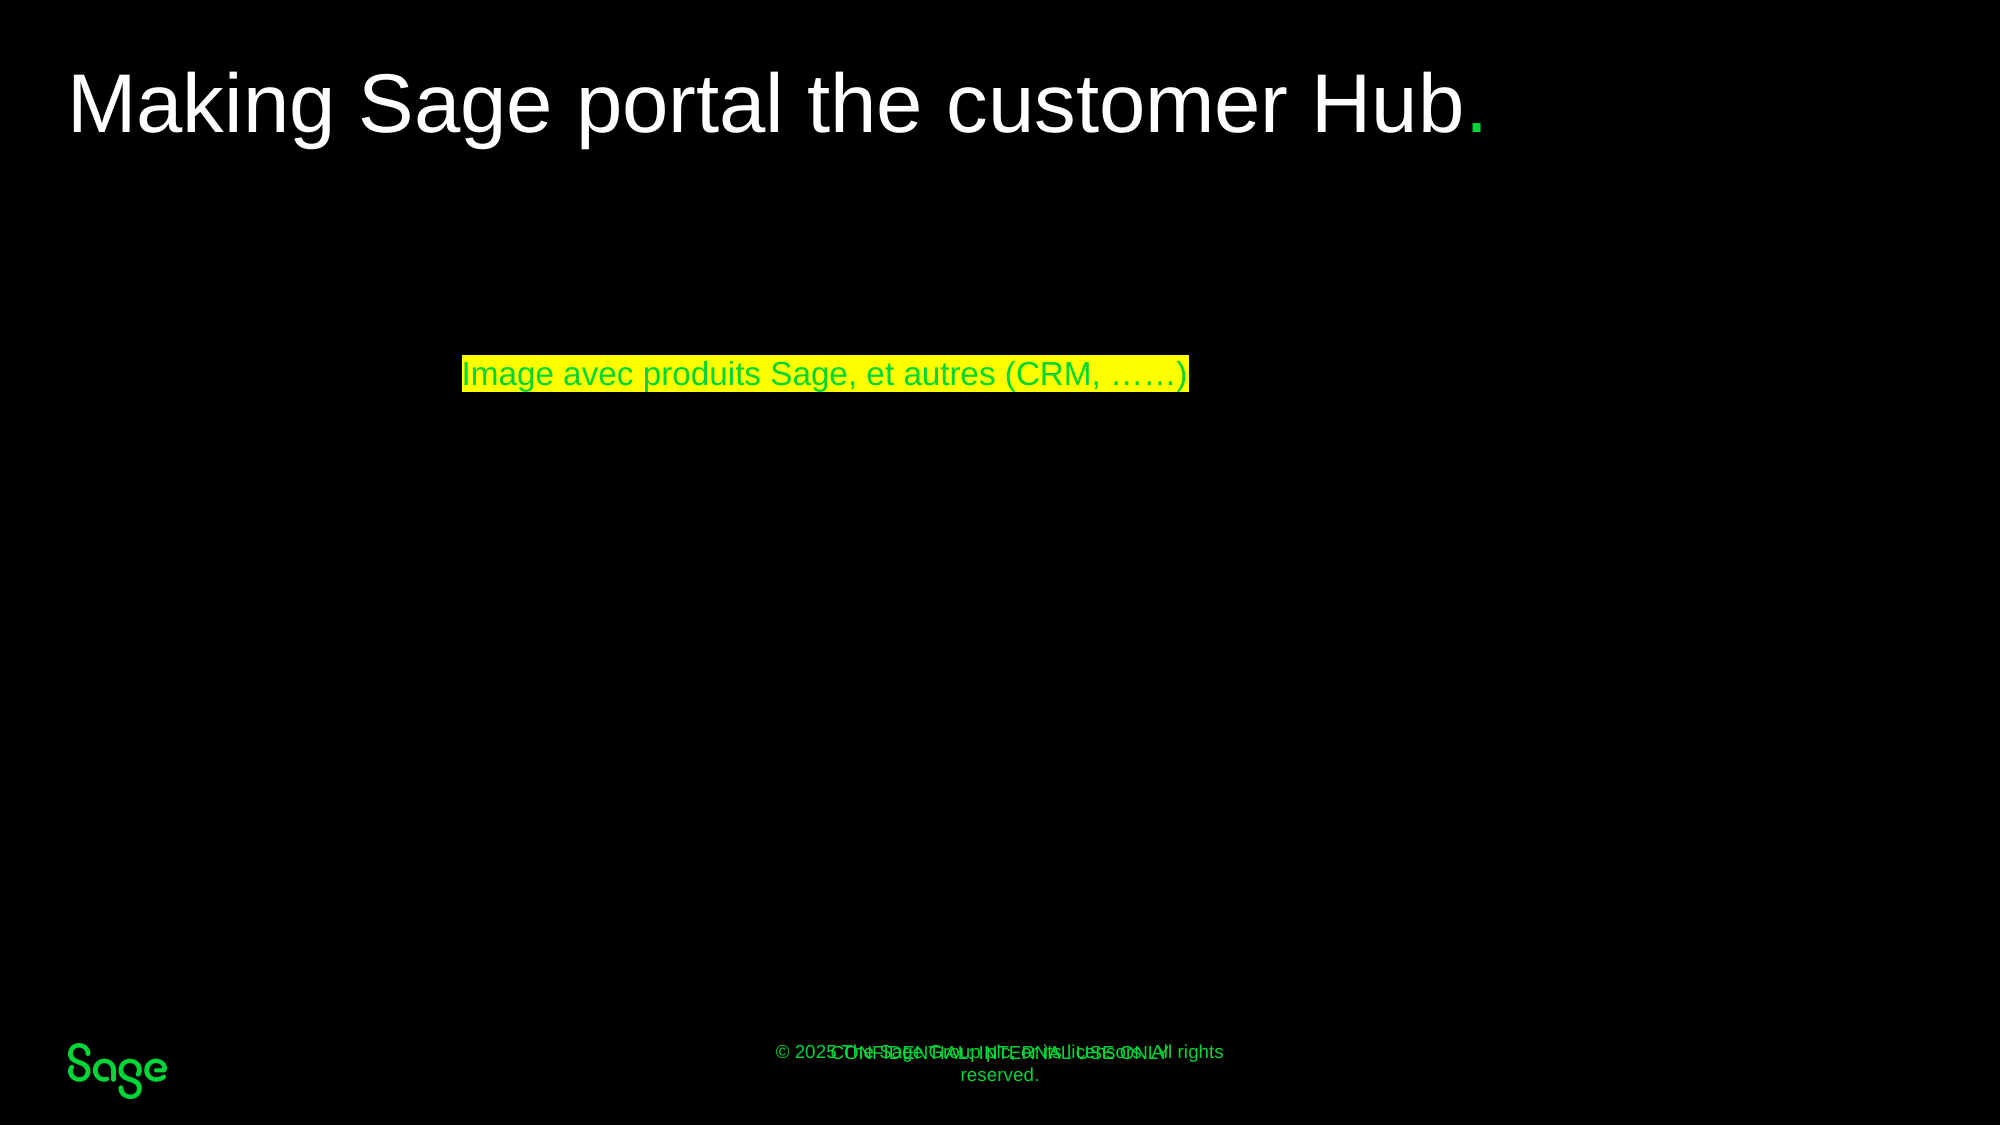

# Making Sage portal the customer Hub.
Image avec produits Sage, et autres (CRM, ……)